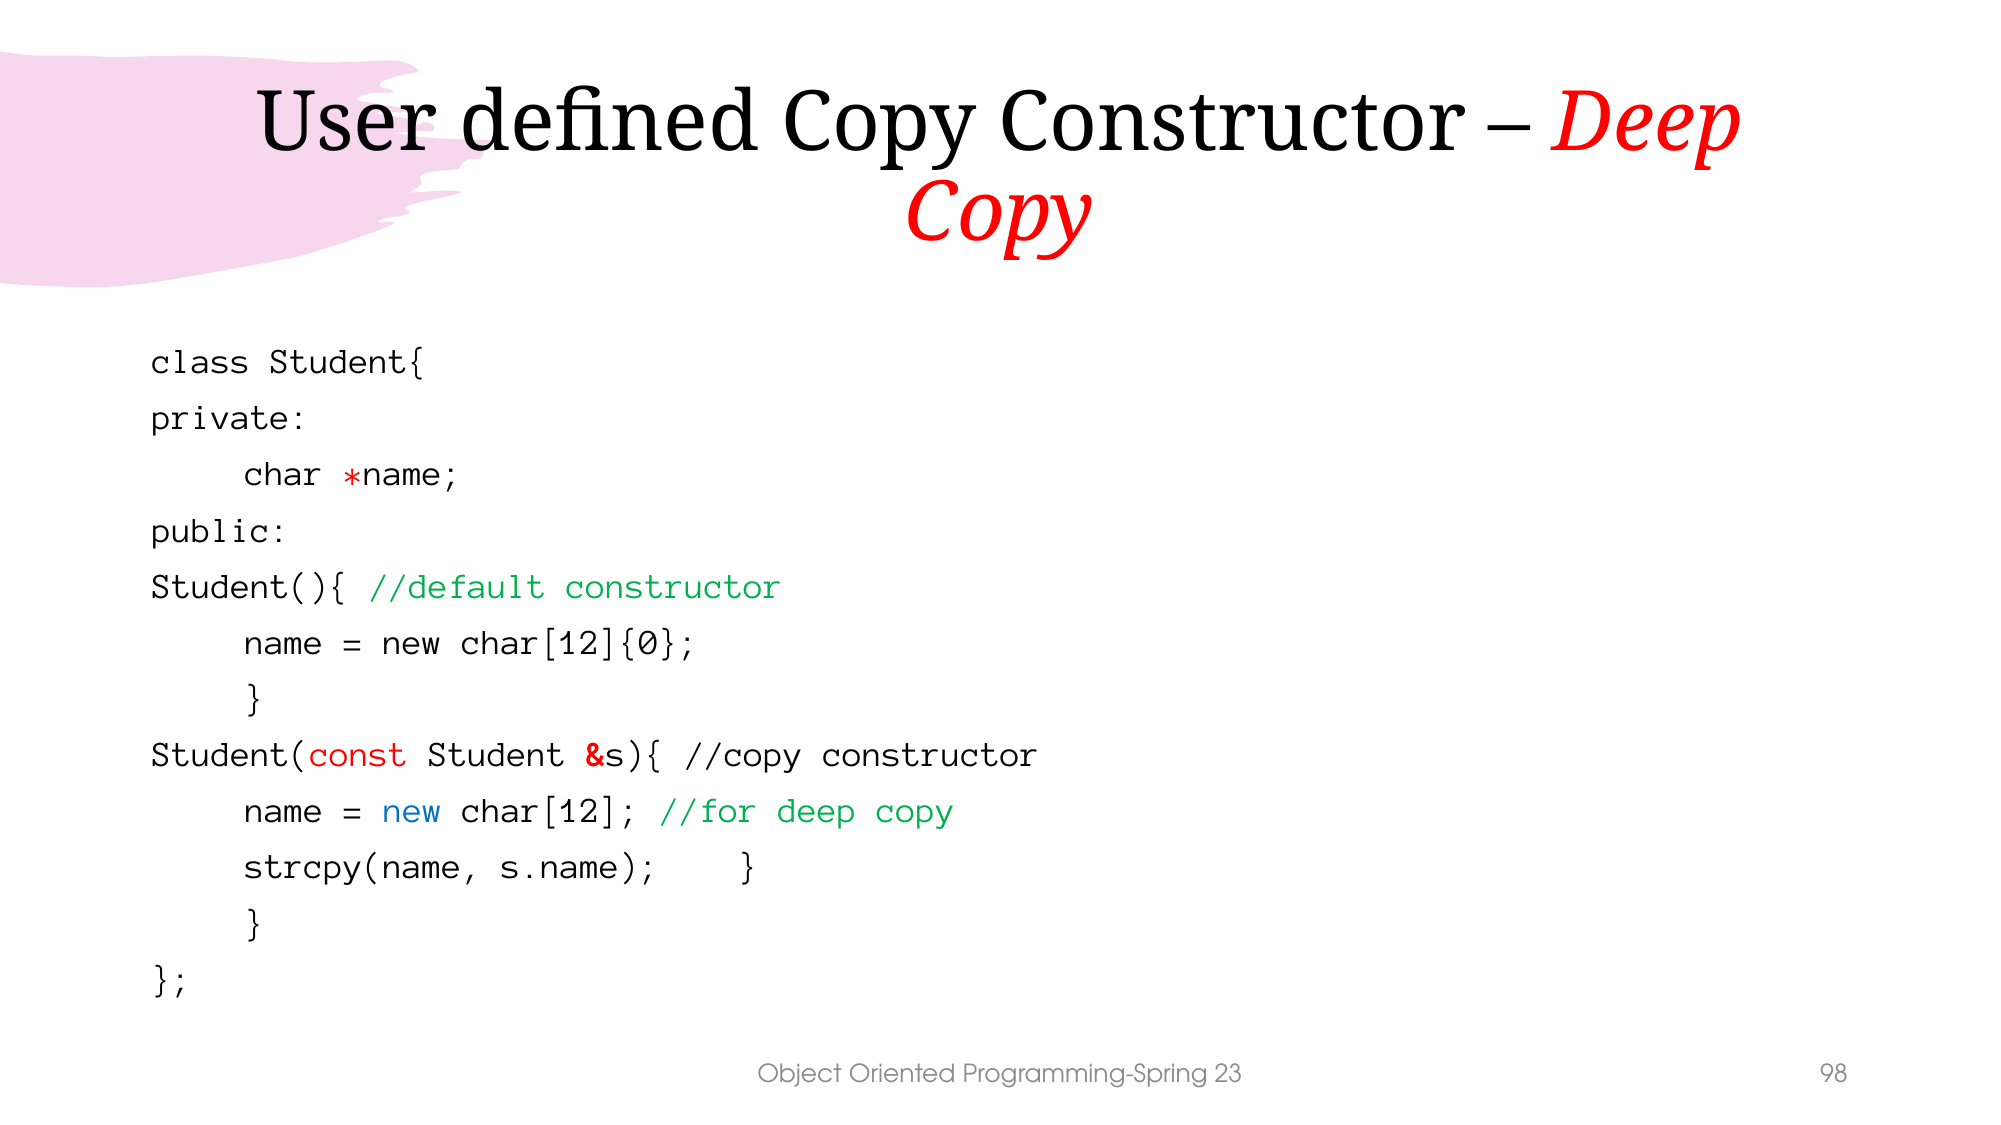

# User defined Copy Constructor – Deep Copy
class Student{
private:
	char *name;
public:
Student(){ //default constructor
	name = new char[12]{0};
	}
Student(const Student &s){ //copy constructor
	name = new char[12]; //for deep copy
		strcpy(name, s.name);    }
	}
};
Object Oriented Programming-Spring 23
98